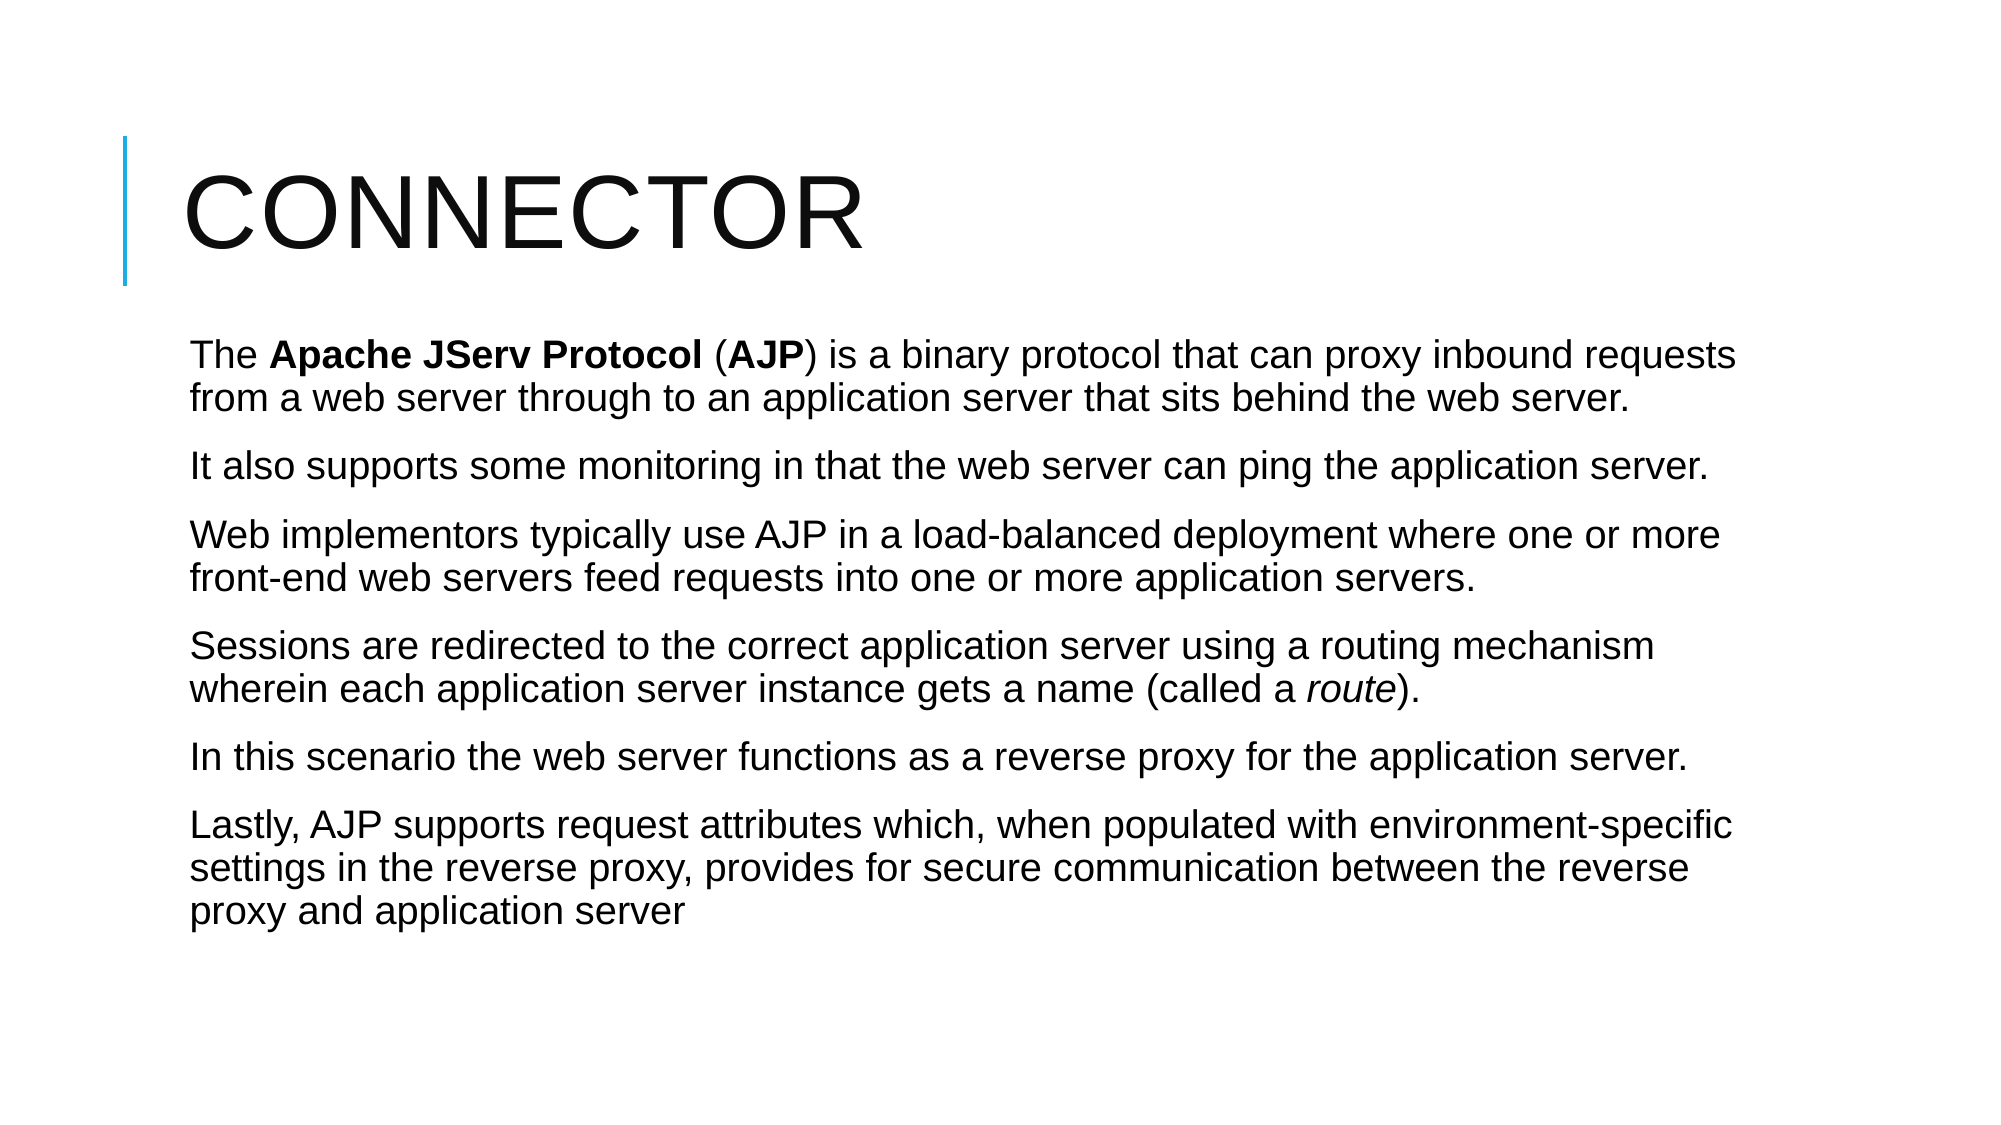

# Connector
The Apache JServ Protocol (AJP) is a binary protocol that can proxy inbound requests from a web server through to an application server that sits behind the web server.
It also supports some monitoring in that the web server can ping the application server.
Web implementors typically use AJP in a load-balanced deployment where one or more front-end web servers feed requests into one or more application servers.
Sessions are redirected to the correct application server using a routing mechanism wherein each application server instance gets a name (called a route).
In this scenario the web server functions as a reverse proxy for the application server.
Lastly, AJP supports request attributes which, when populated with environment-specific settings in the reverse proxy, provides for secure communication between the reverse proxy and application server